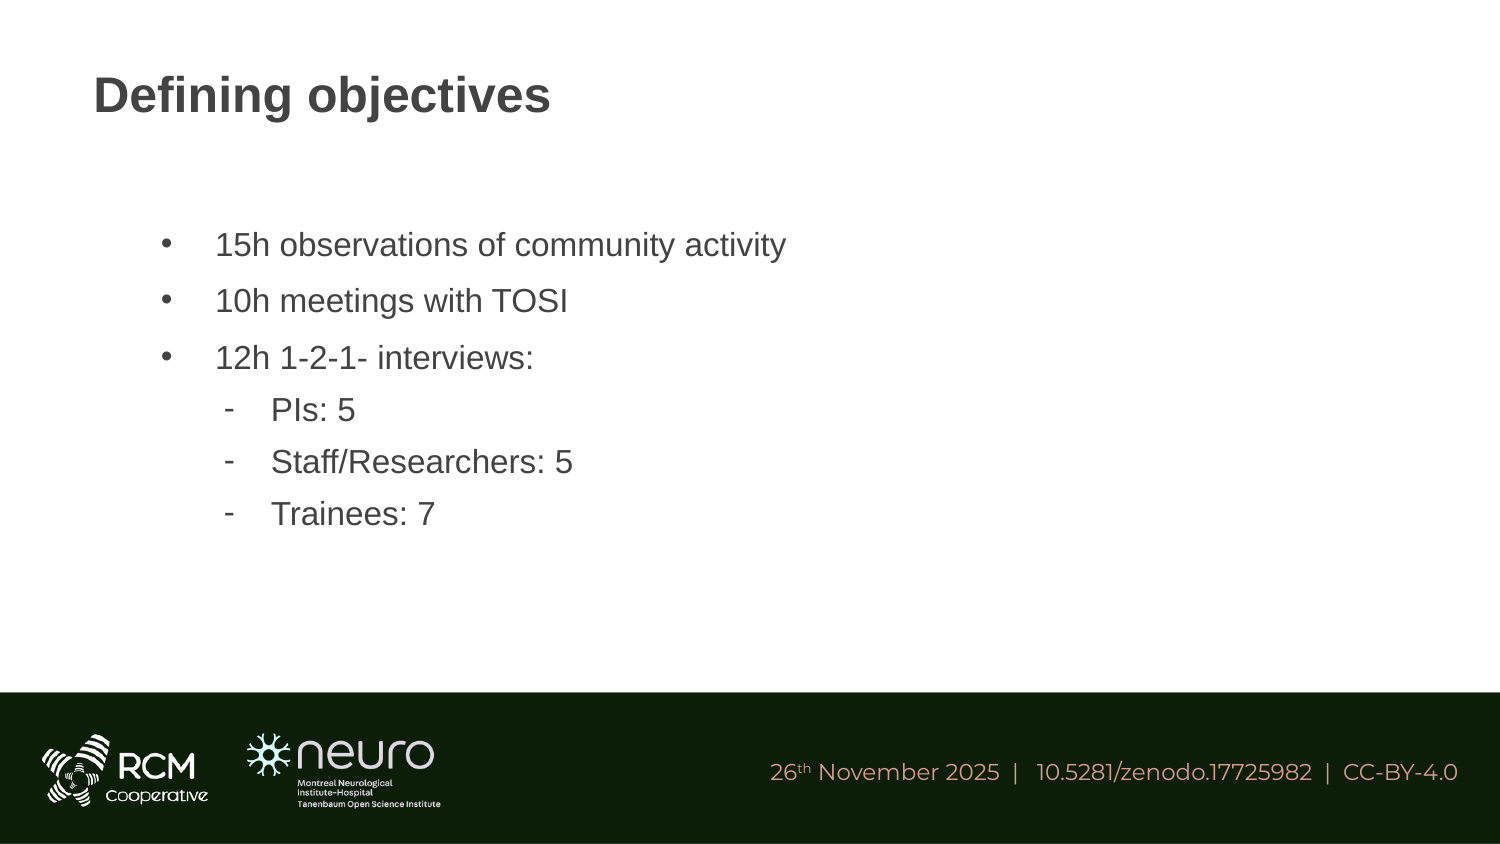

Defining objectives
15h observations of community activity
10h meetings with TOSI
12h 1-2-1- interviews:
PIs: 5
Staff/Researchers: 5
Trainees: 7